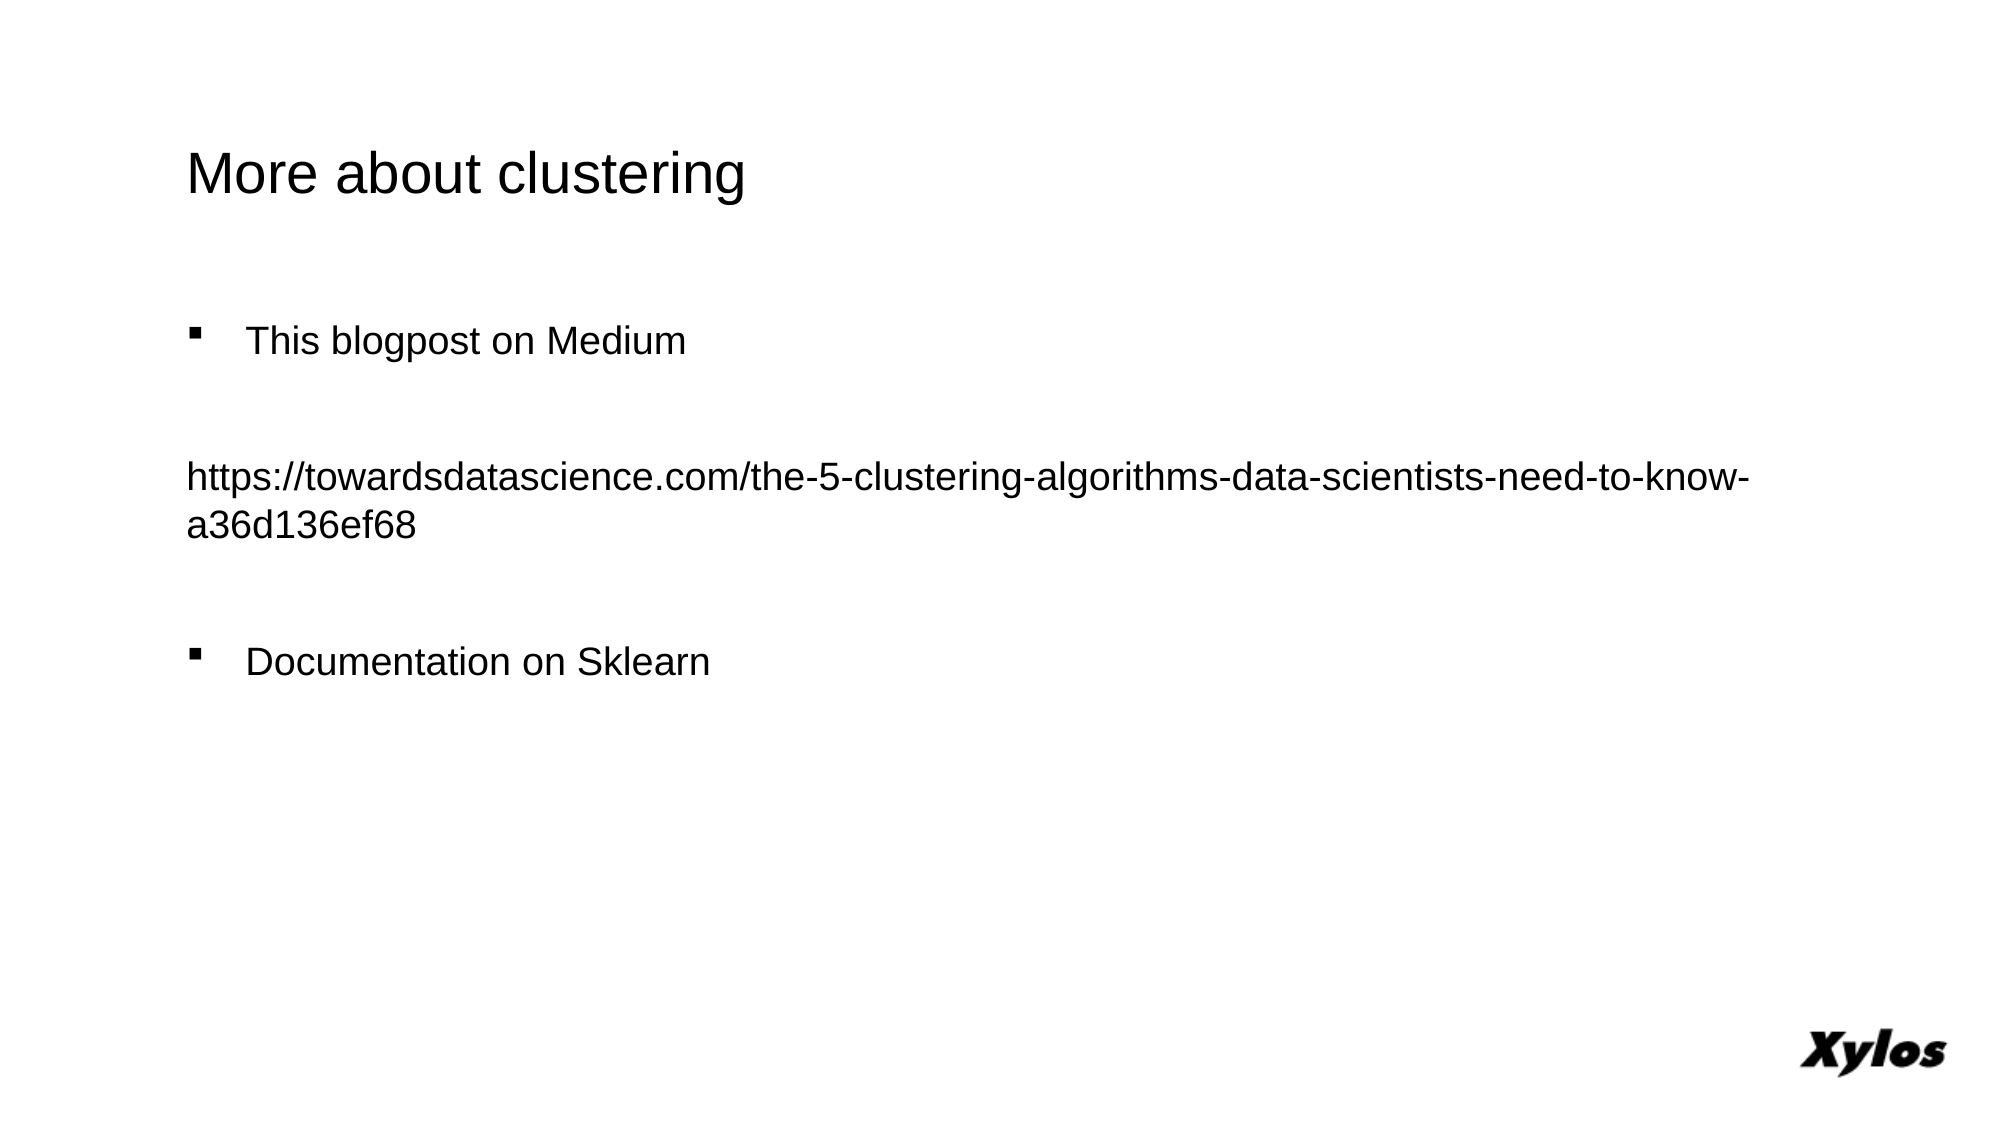

# More about clustering
This blogpost on Medium

https://towardsdatascience.com/the-5-clustering-algorithms-data-scientists-need-to-know-a36d136ef68

Documentation on Sklearn